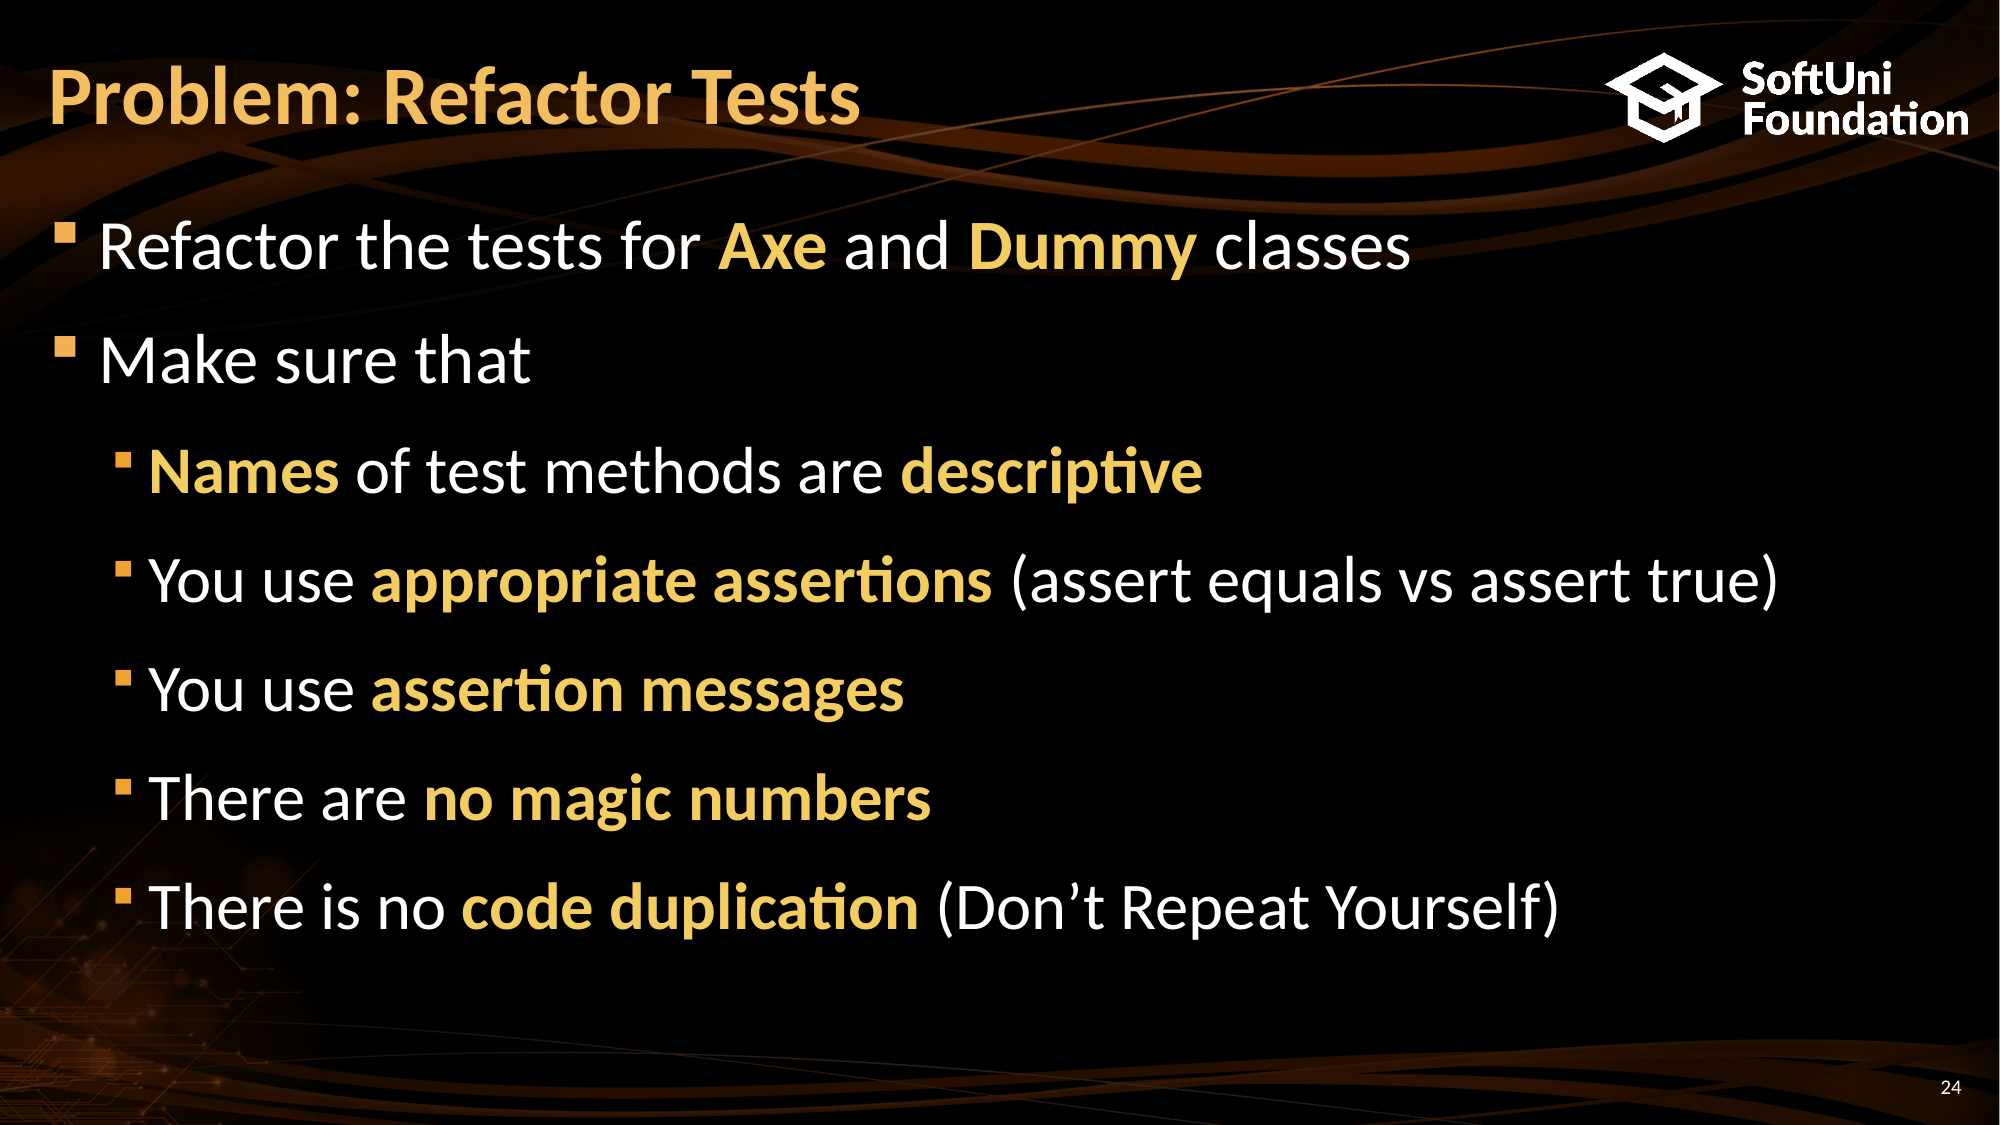

Problem: Refactor Tests
Refactor the tests for Axe and Dummy classes
Make sure that
Names of test methods are descriptive
You use appropriate assertions (assert equals vs assert true)
You use assertion messages
There are no magic numbers
There is no code duplication (Don’t Repeat Yourself)
24